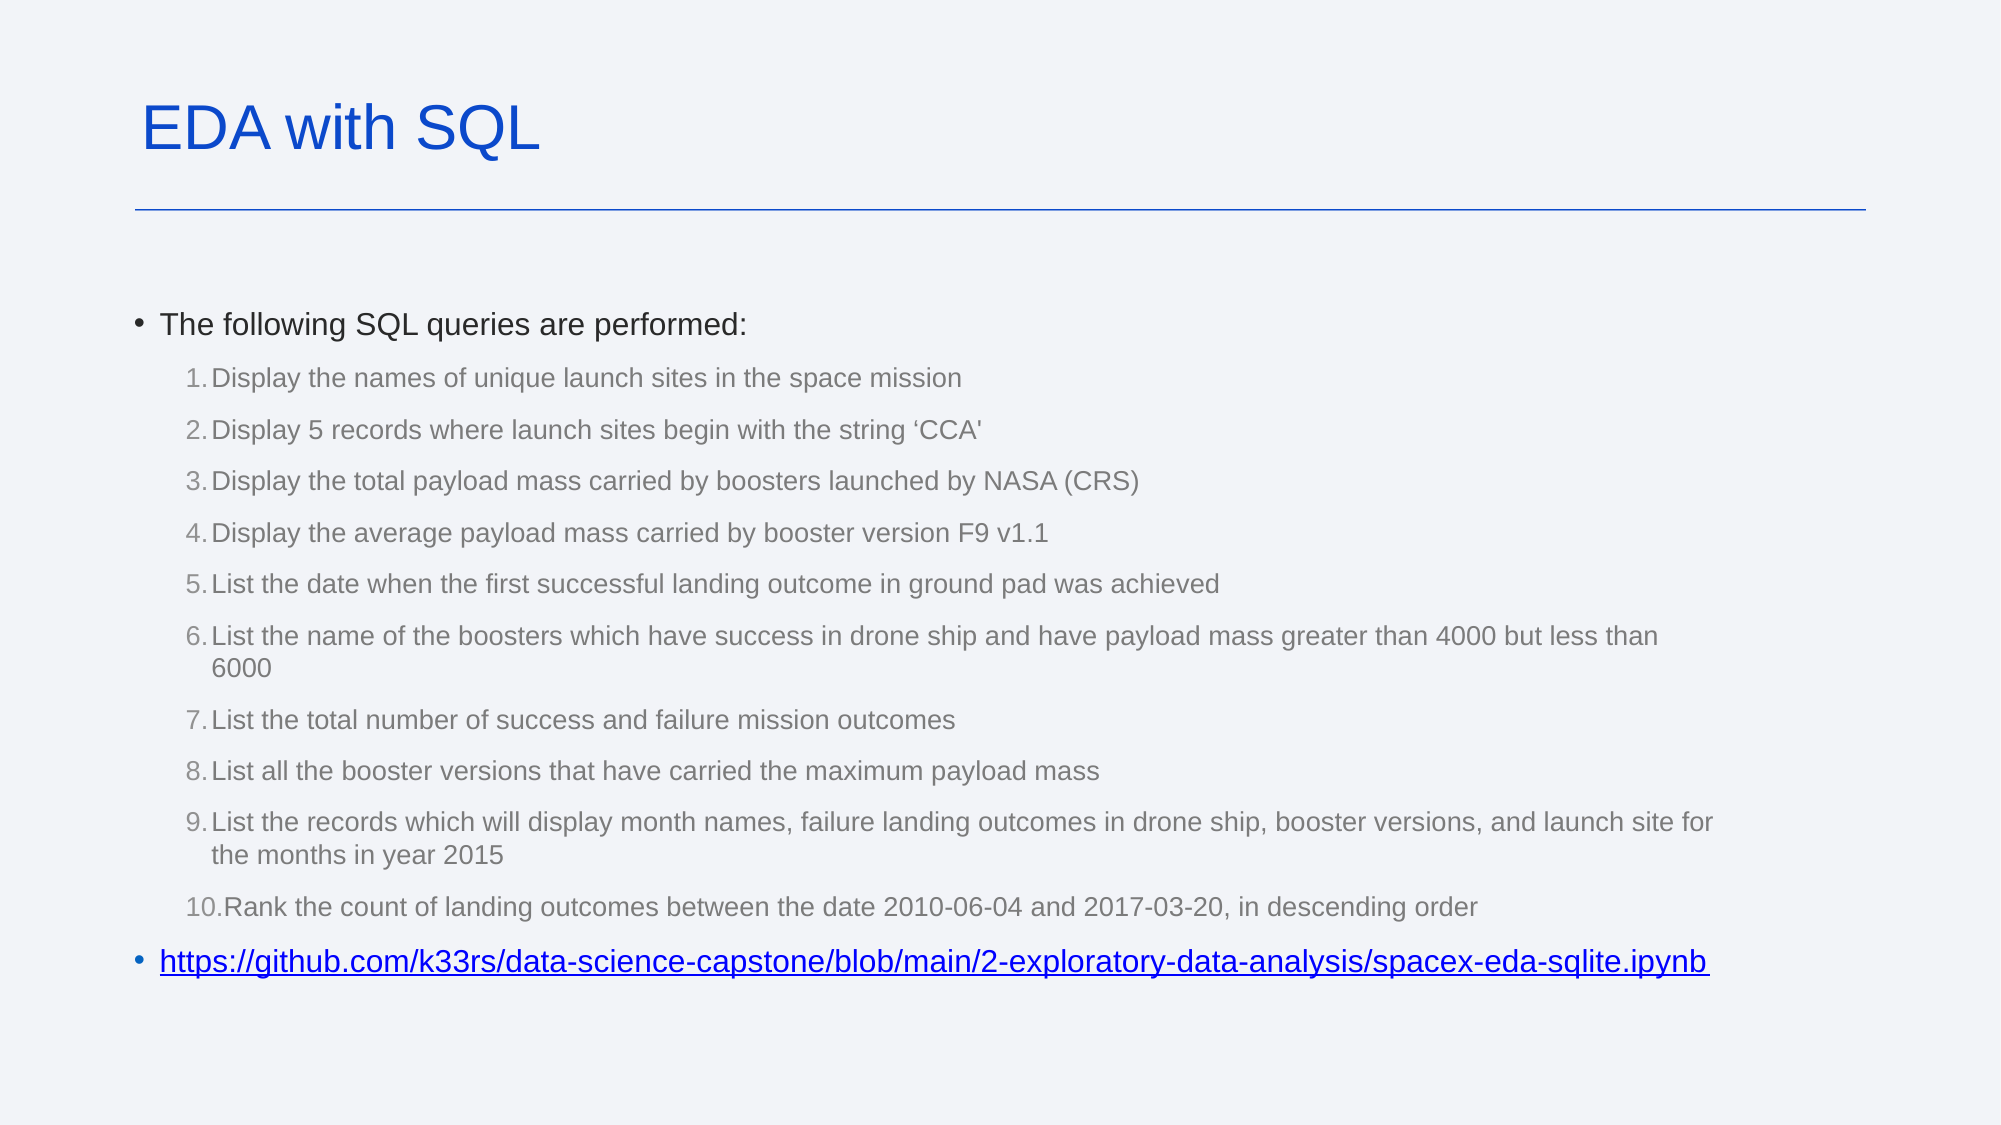

EDA with SQL
The following SQL queries are performed:
Display the names of unique launch sites in the space mission
Display 5 records where launch sites begin with the string ‘CCA'
Display the total payload mass carried by boosters launched by NASA (CRS)
Display the average payload mass carried by booster version F9 v1.1
List the date when the first successful landing outcome in ground pad was achieved
List the name of the boosters which have success in drone ship and have payload mass greater than 4000 but less than 6000
List the total number of success and failure mission outcomes
List all the booster versions that have carried the maximum payload mass
List the records which will display month names, failure landing outcomes in drone ship, booster versions, and launch site for the months in year 2015
Rank the count of landing outcomes between the date 2010-06-04 and 2017-03-20, in descending order
https://github.com/k33rs/data-science-capstone/blob/main/2-exploratory-data-analysis/spacex-eda-sqlite.ipynb
12